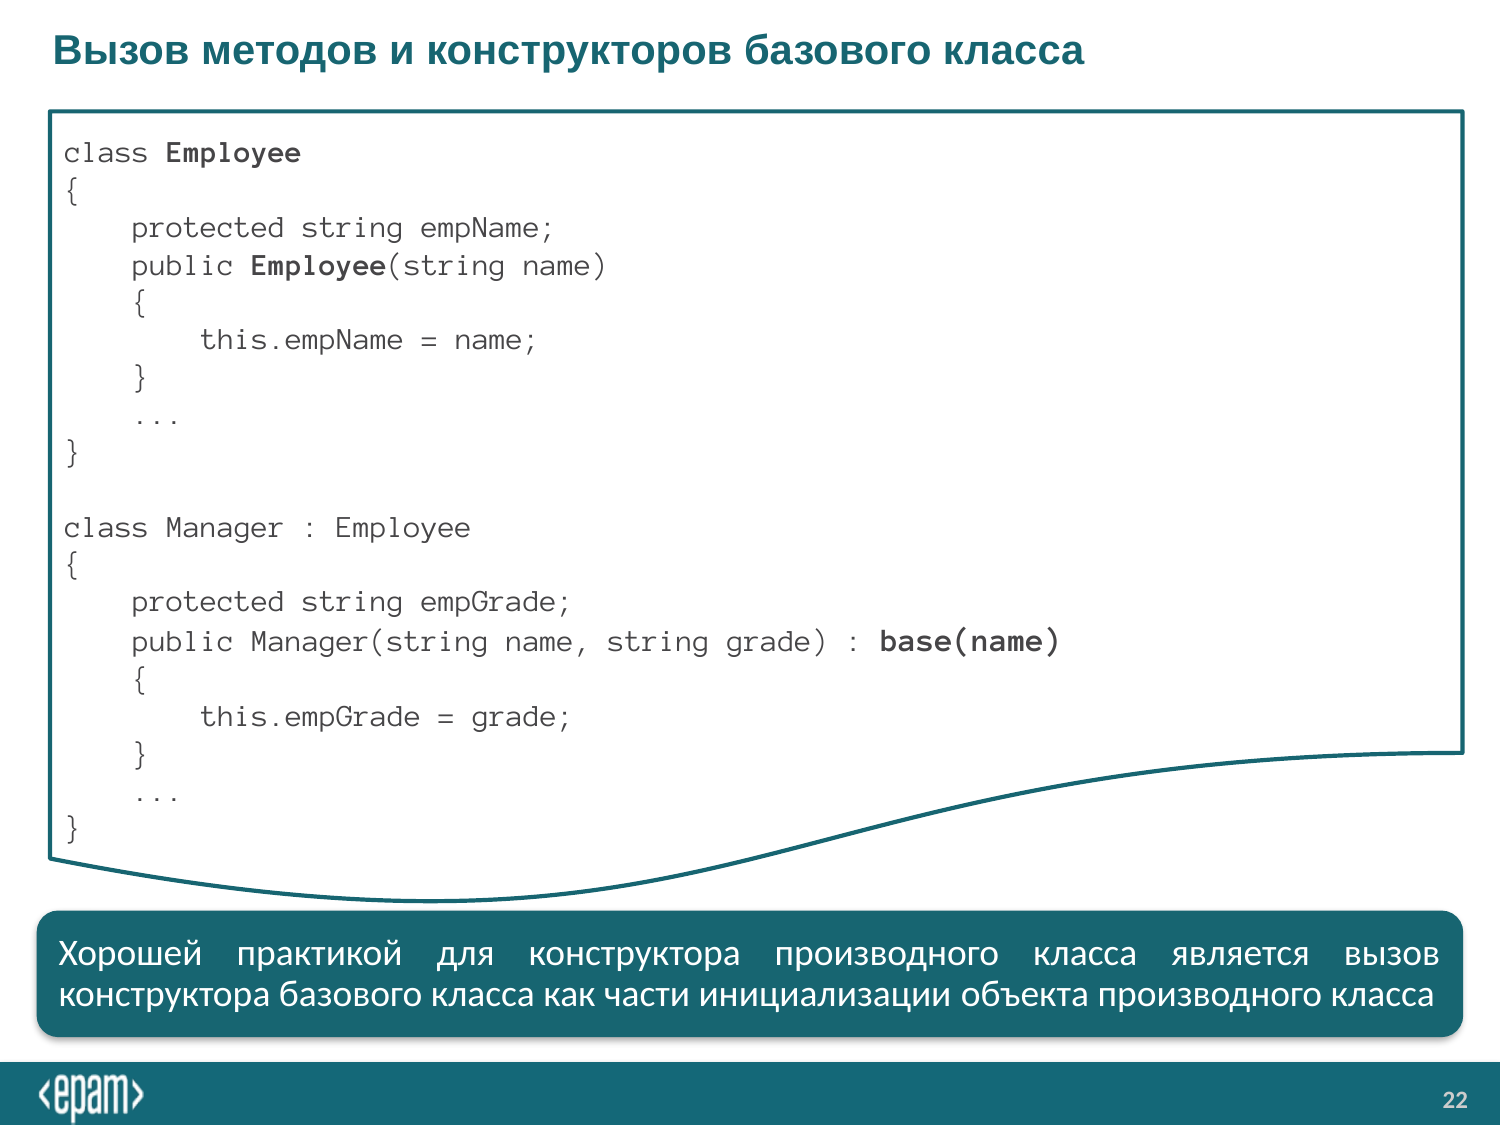

# Вызов методов и конструкторов базового класса

class Employee
{
    protected string empName;
    public Employee(string name)
    {
        this.empName = name;
    }
    ...
}

class Manager : Employee
{
    protected string empGrade;
    public Manager(string name, string grade) : base(name)
    {
        this.empGrade = grade;
    }
    ...
}
Хорошей практикой для конструктора производного класса является вызов конструктора базового класса как части инициализации объекта производного класса